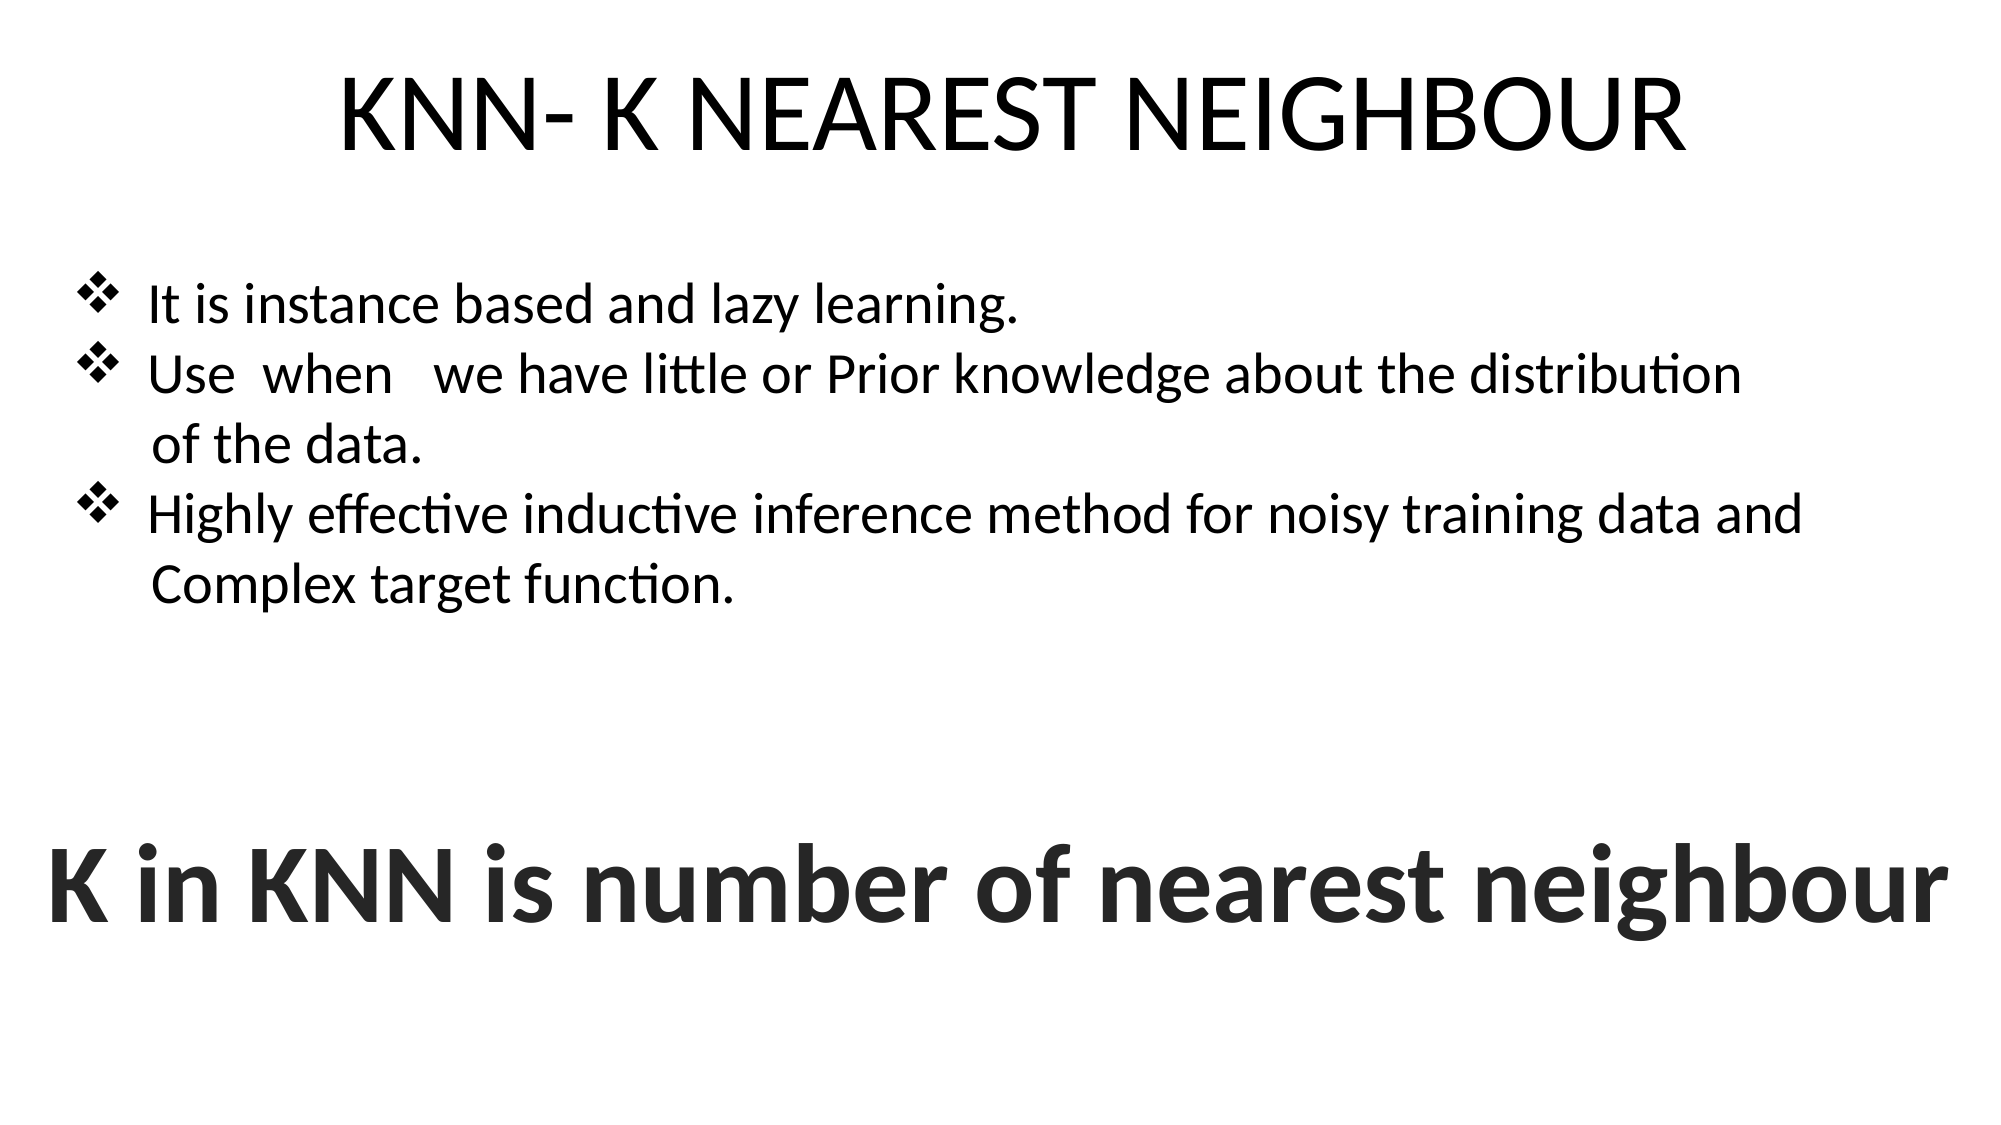

KNN- K NEAREST NEIGHBOUR
It is instance based and lazy learning.
Use  when   we have little or Prior knowledge about the distribution
      of the data.
Highly effective inductive inference method for noisy training data and
      Complex target function.

K in KNN is number of nearest neighbour